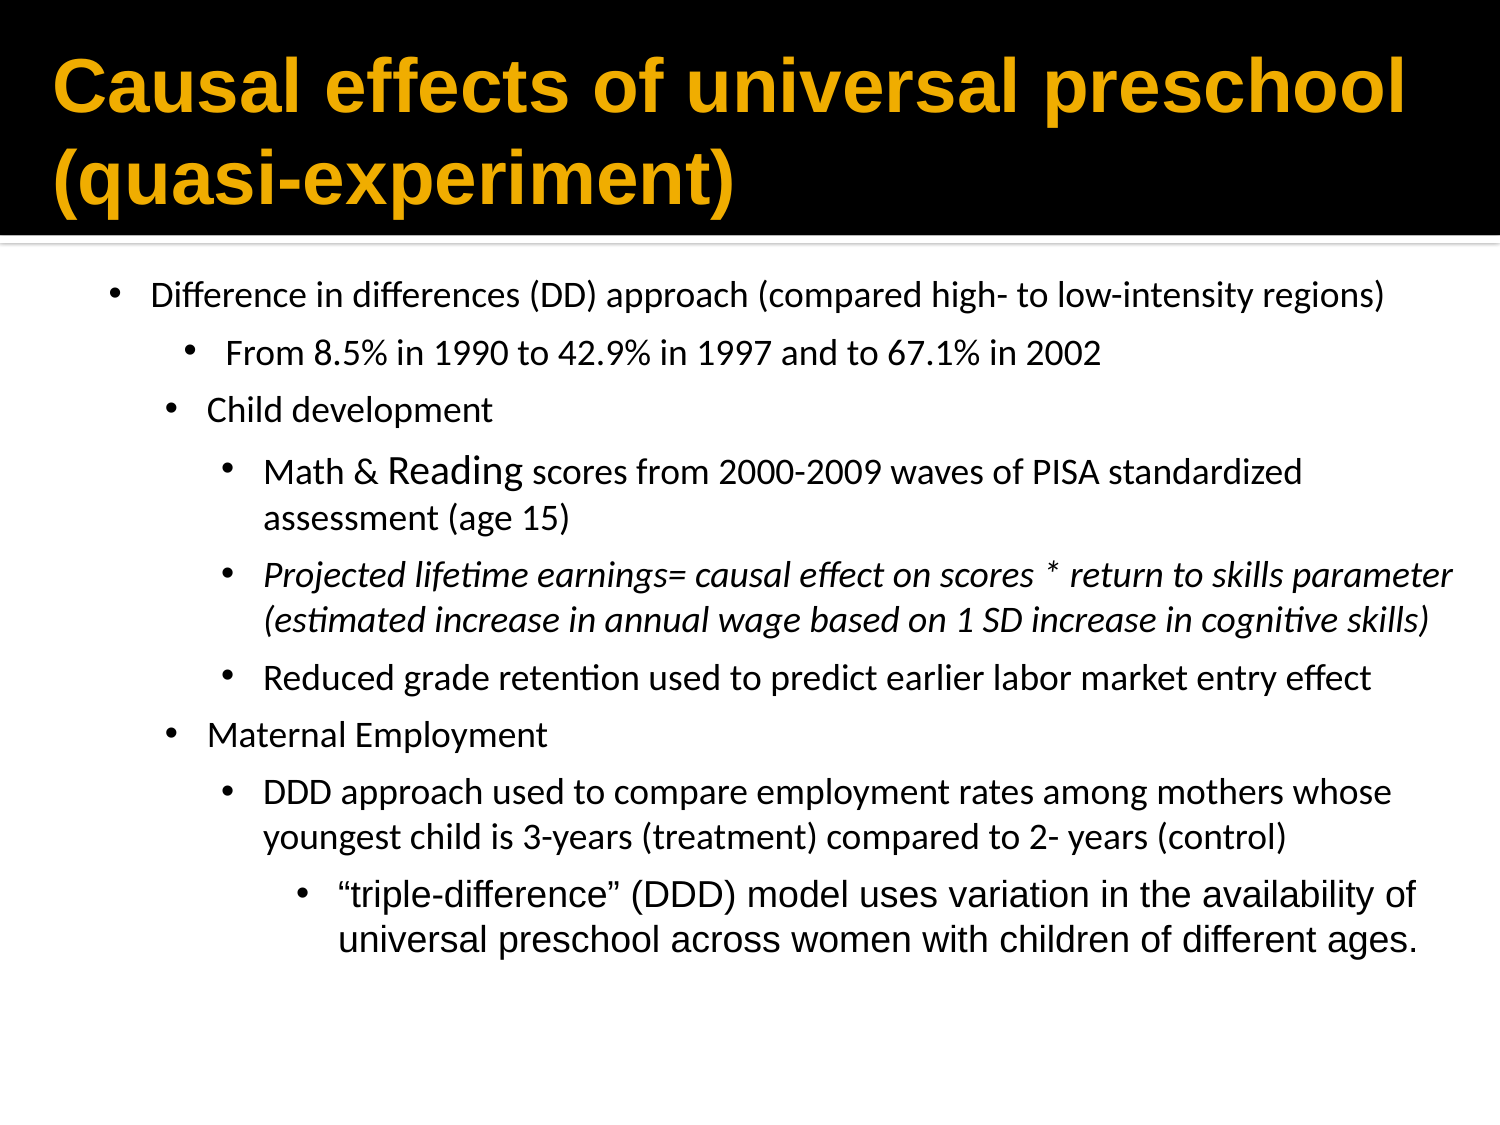

# Causal effects of universal preschool (quasi-experiment)
Difference in differences (DD) approach (compared high- to low-intensity regions)
From 8.5% in 1990 to 42.9% in 1997 and to 67.1% in 2002
Child development
Math & Reading scores from 2000-2009 waves of PISA standardized assessment (age 15)
Projected lifetime earnings= causal effect on scores * return to skills parameter (estimated increase in annual wage based on 1 SD increase in cognitive skills)
Reduced grade retention used to predict earlier labor market entry effect
Maternal Employment
DDD approach used to compare employment rates among mothers whose youngest child is 3-years (treatment) compared to 2- years (control)
“triple-difference” (DDD) model uses variation in the availability of universal preschool across women with children of different ages.